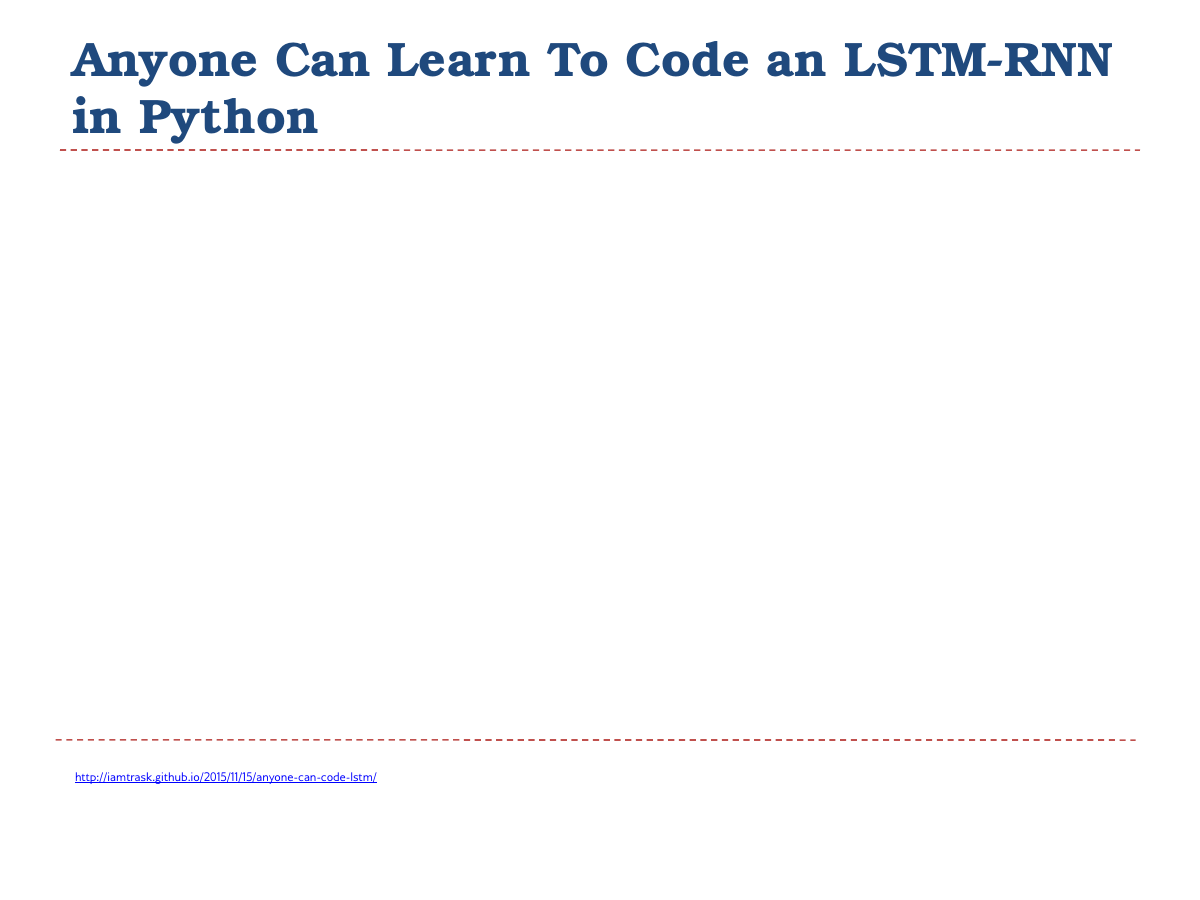

# Anyone Can Learn To Code an LSTM-RNN in Python

http://iamtrask.github.io/2015/11/15/anyone-can-code-lstm/